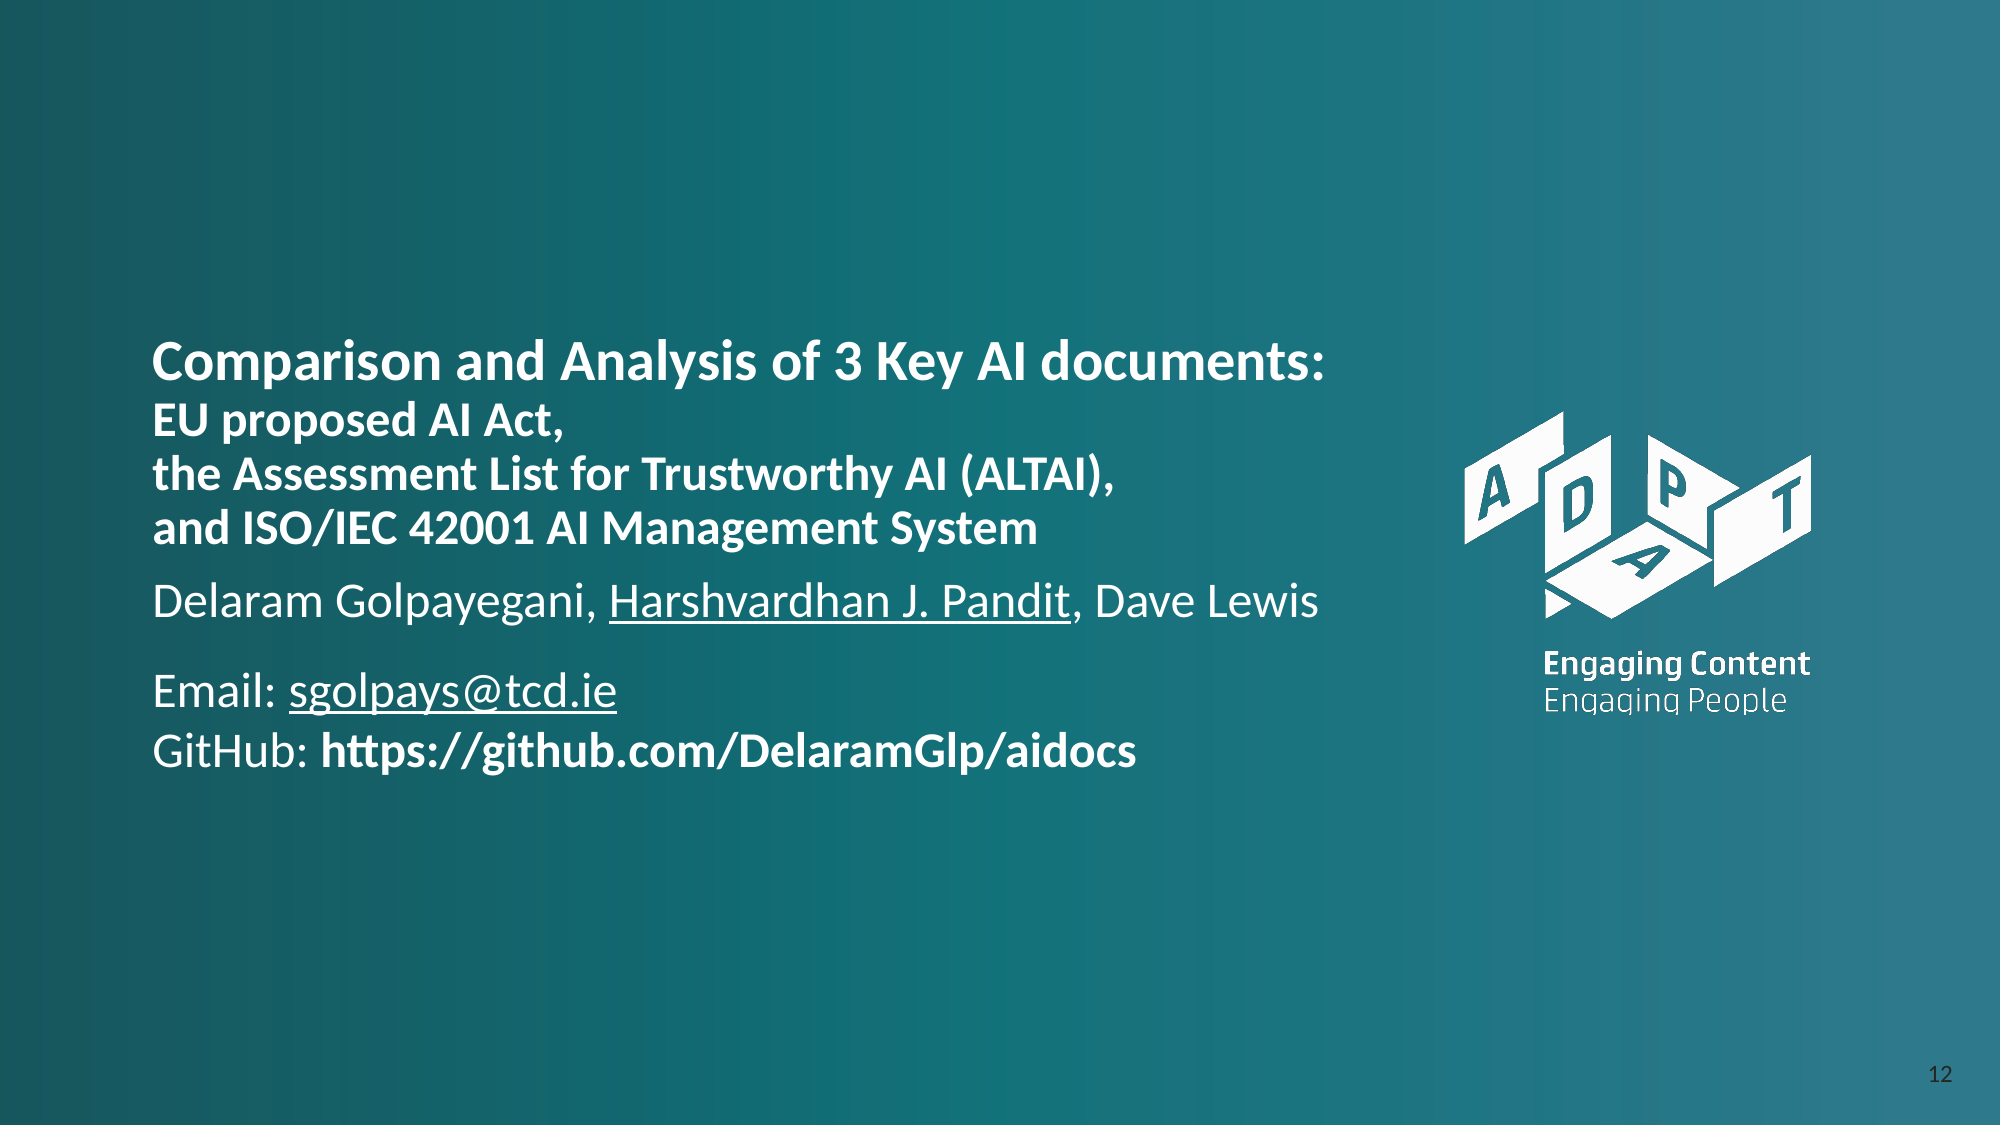

# Comparison and Analysis of 3 Key AI documents: EU proposed AI Act, the Assessment List for Trustworthy AI (ALTAI), and ISO/IEC 42001 AI Management System
Delaram Golpayegani, Harshvardhan J. Pandit, Dave Lewis

Email: sgolpays@tcd.ie
GitHub: https://github.com/DelaramGlp/aidocs
12